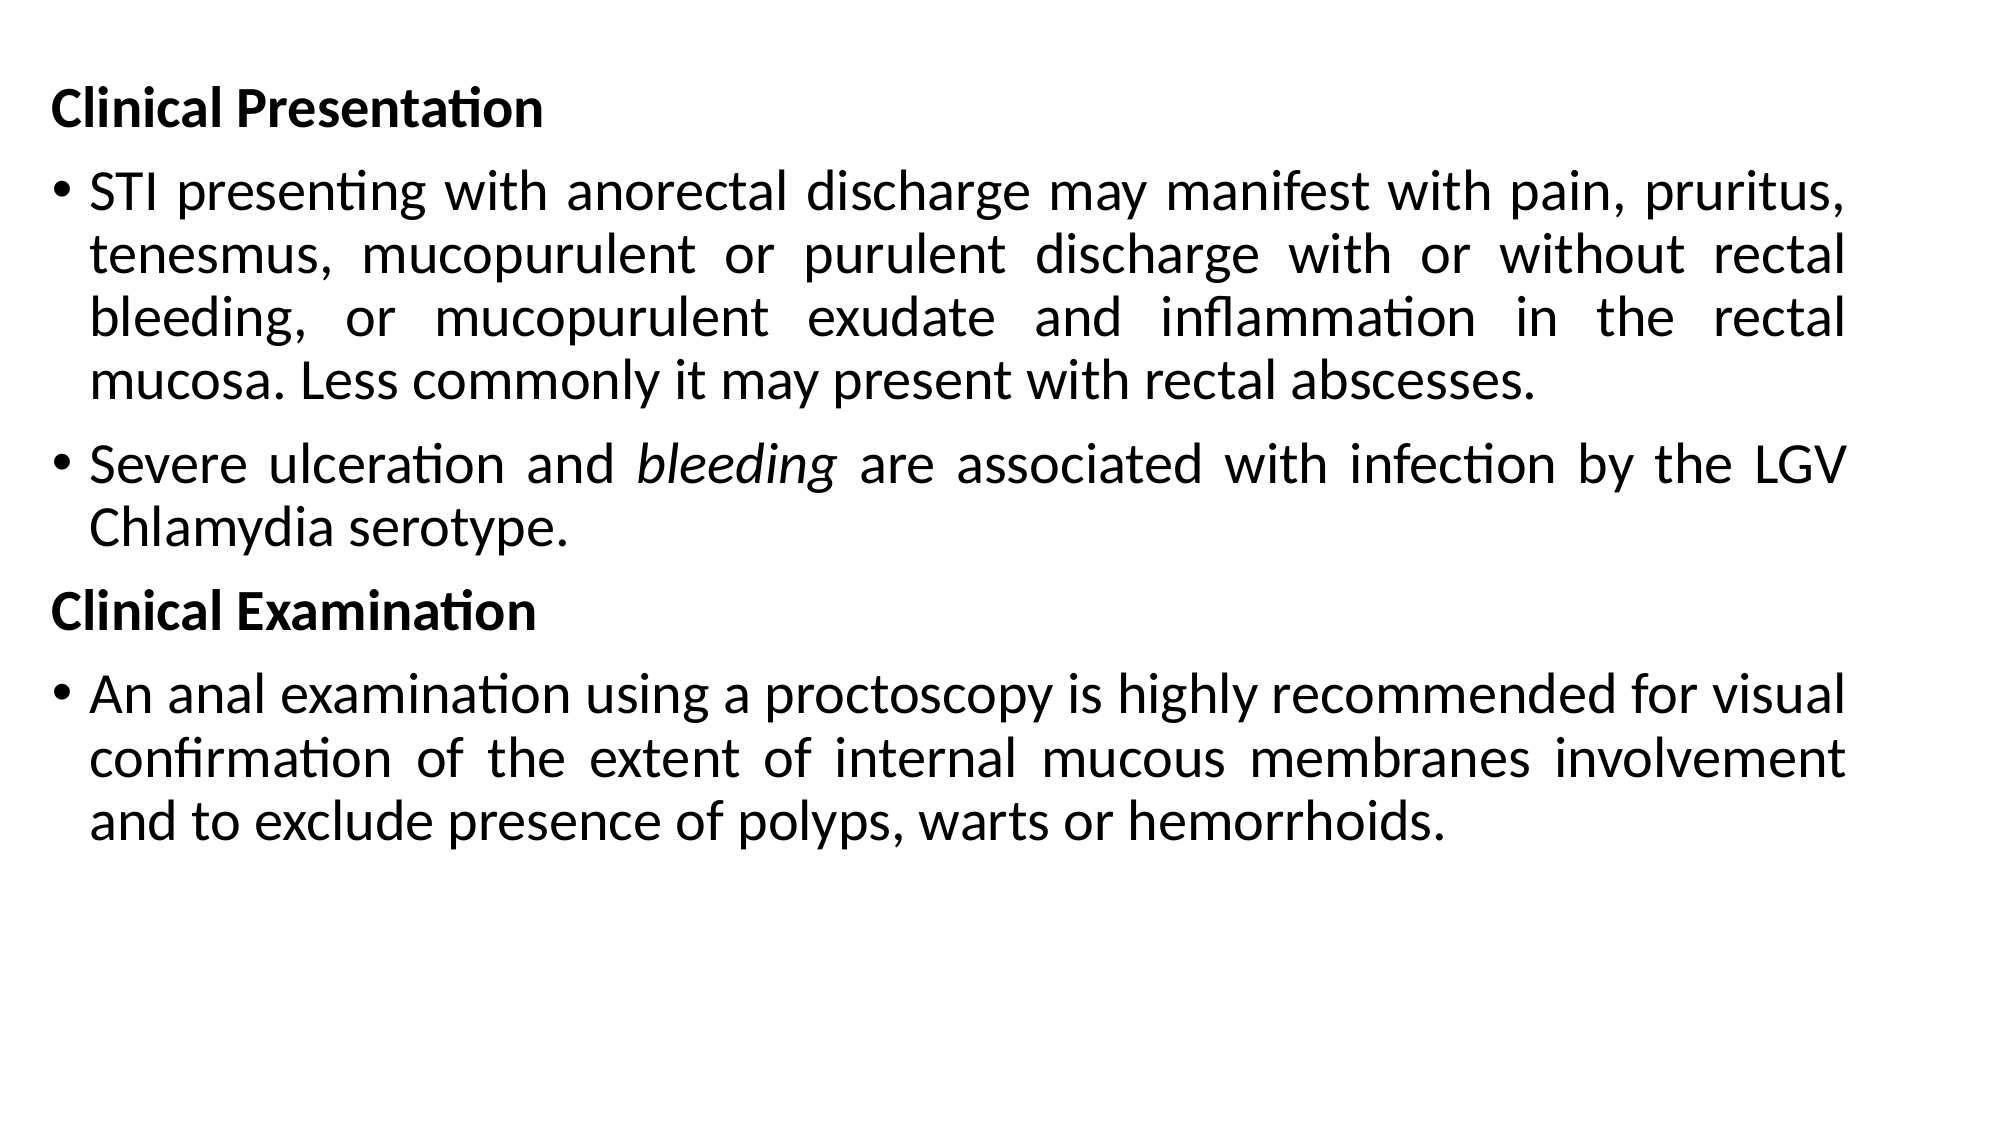

Clinical Presentation
STI presenting with anorectal discharge may manifest with pain, pruritus, tenesmus, mucopurulent or purulent discharge with or without rectal bleeding, or mucopurulent exudate and inflammation in the rectal mucosa. Less commonly it may present with rectal abscesses.
Severe ulceration and bleeding are associated with infection by the LGV Chlamydia serotype.
Clinical Examination
An anal examination using a proctoscopy is highly recommended for visual confirmation of the extent of internal mucous membranes involvement and to exclude presence of polyps, warts or hemorrhoids.